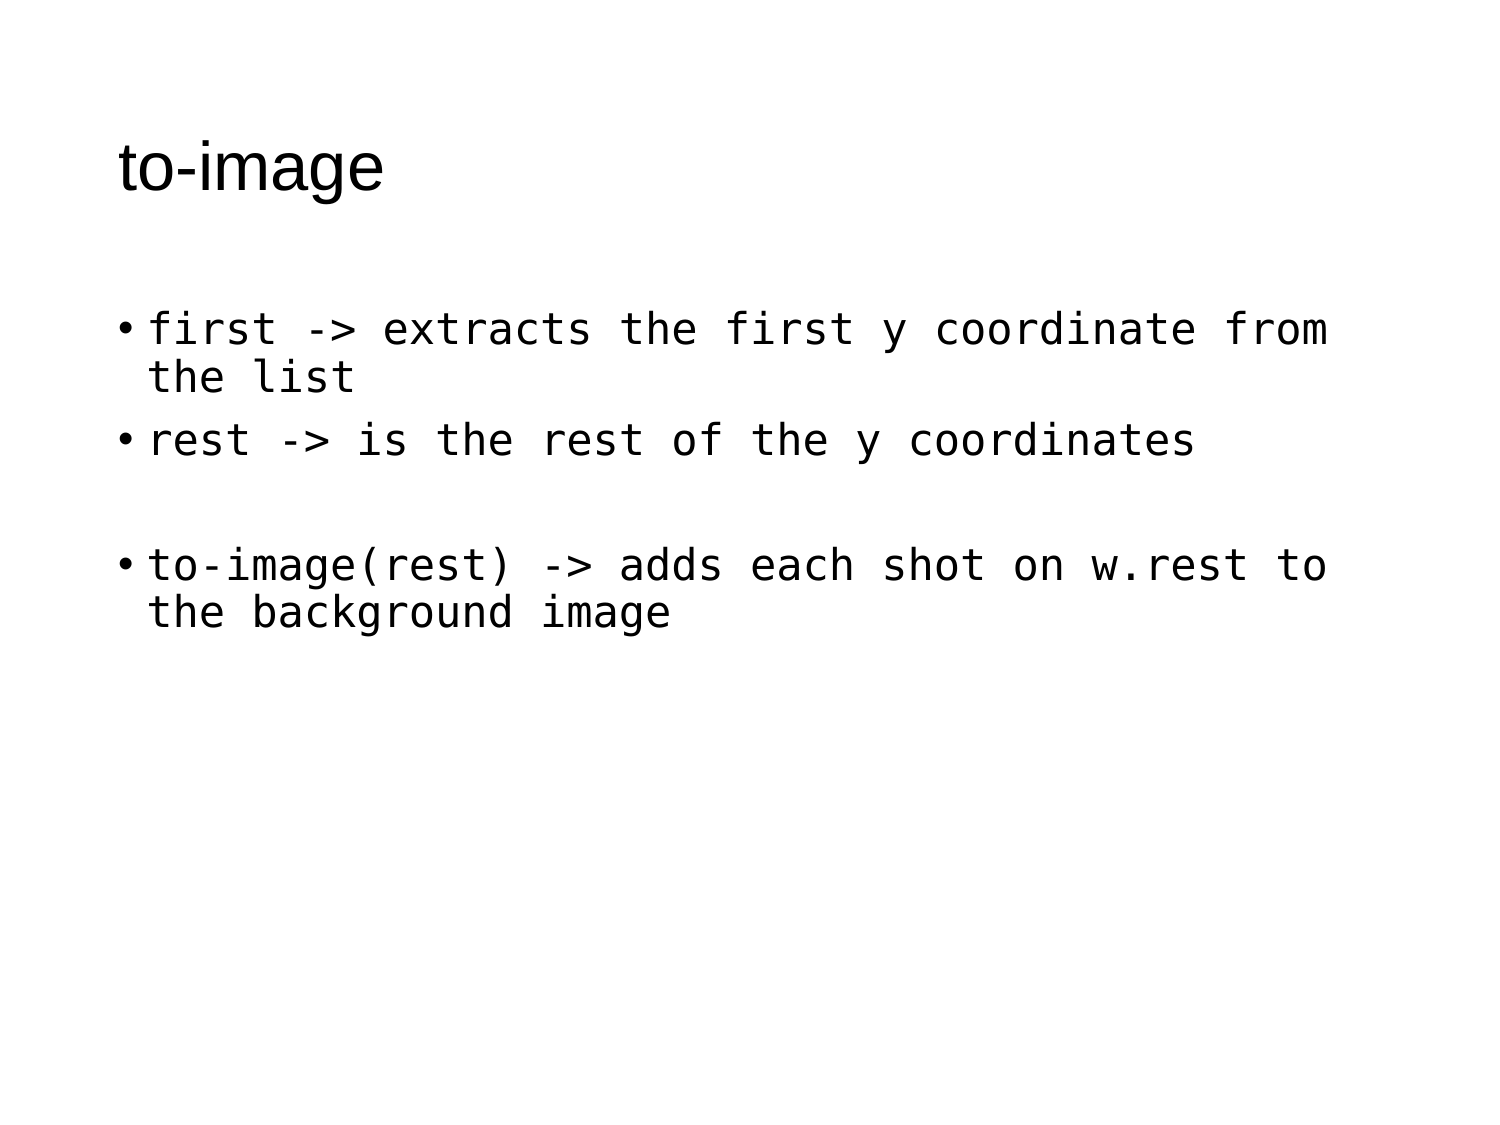

# to-image
first -> extracts the first y coordinate from the list
rest -> is the rest of the y coordinates

to-image(rest) -> adds each shot on w.rest to the background image